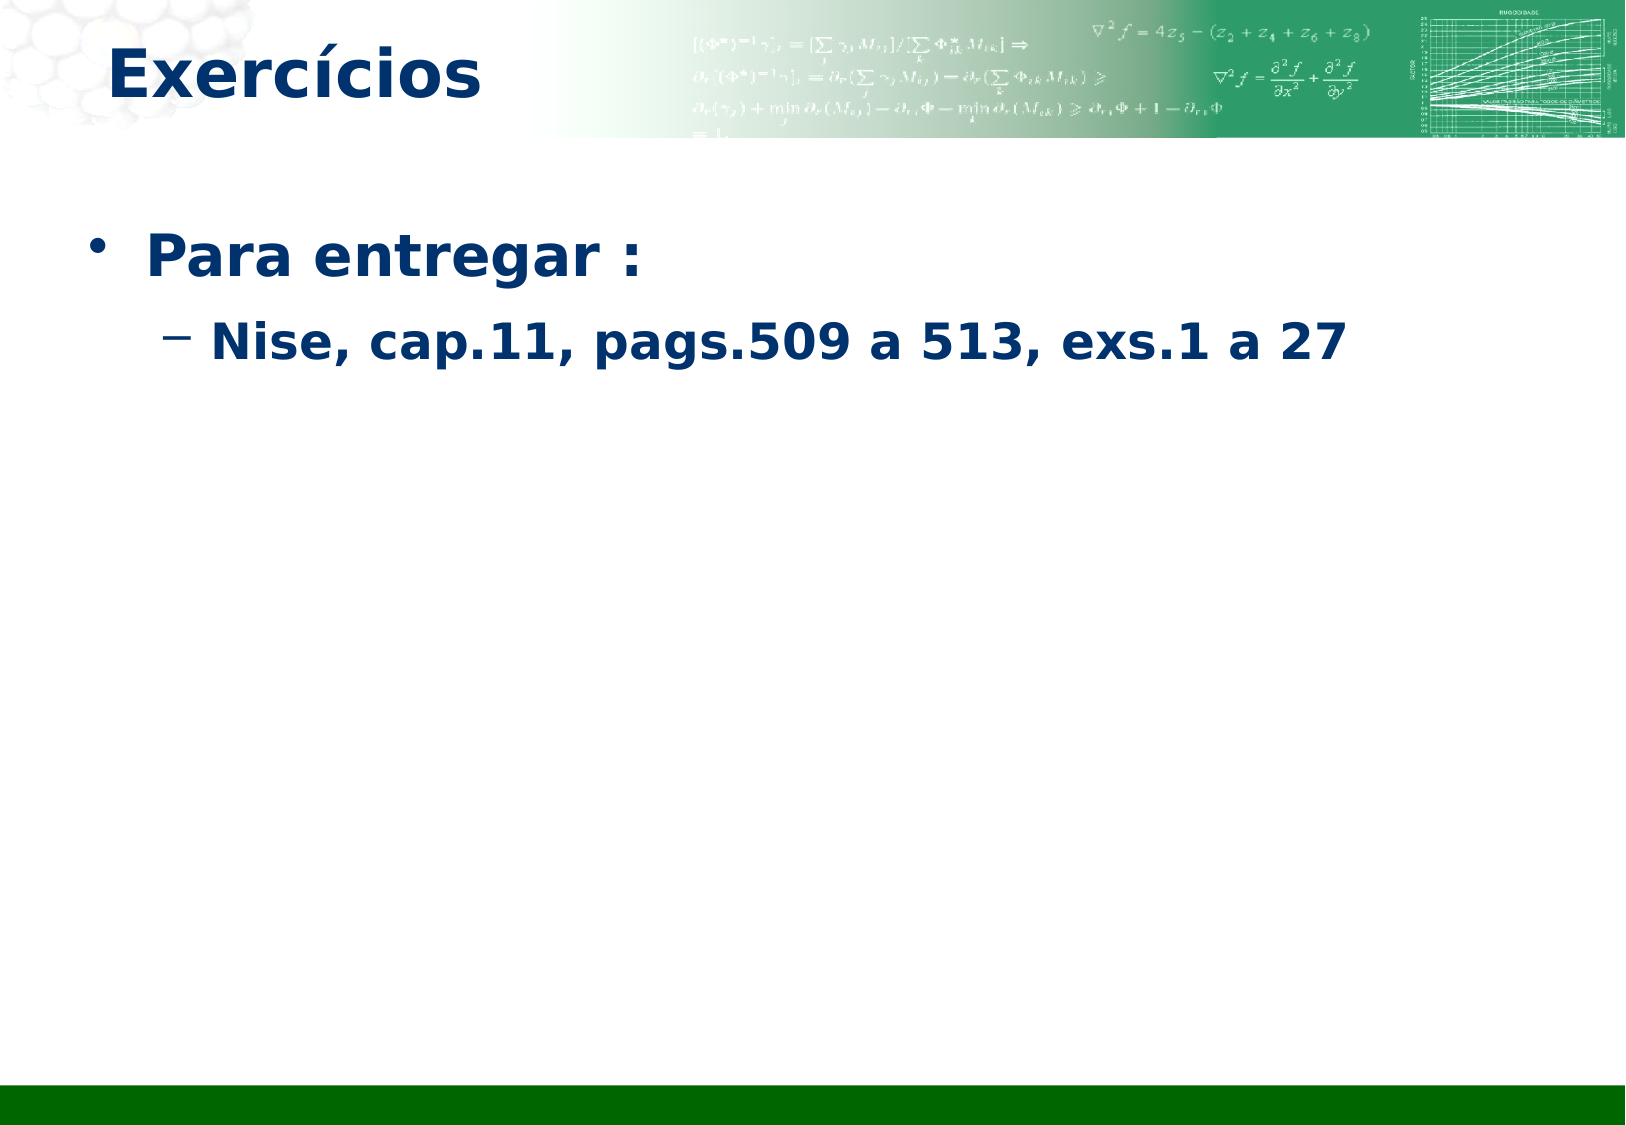

Exercícios
Para entregar :
Nise, cap.11, pags.509 a 513, exs.1 a 27